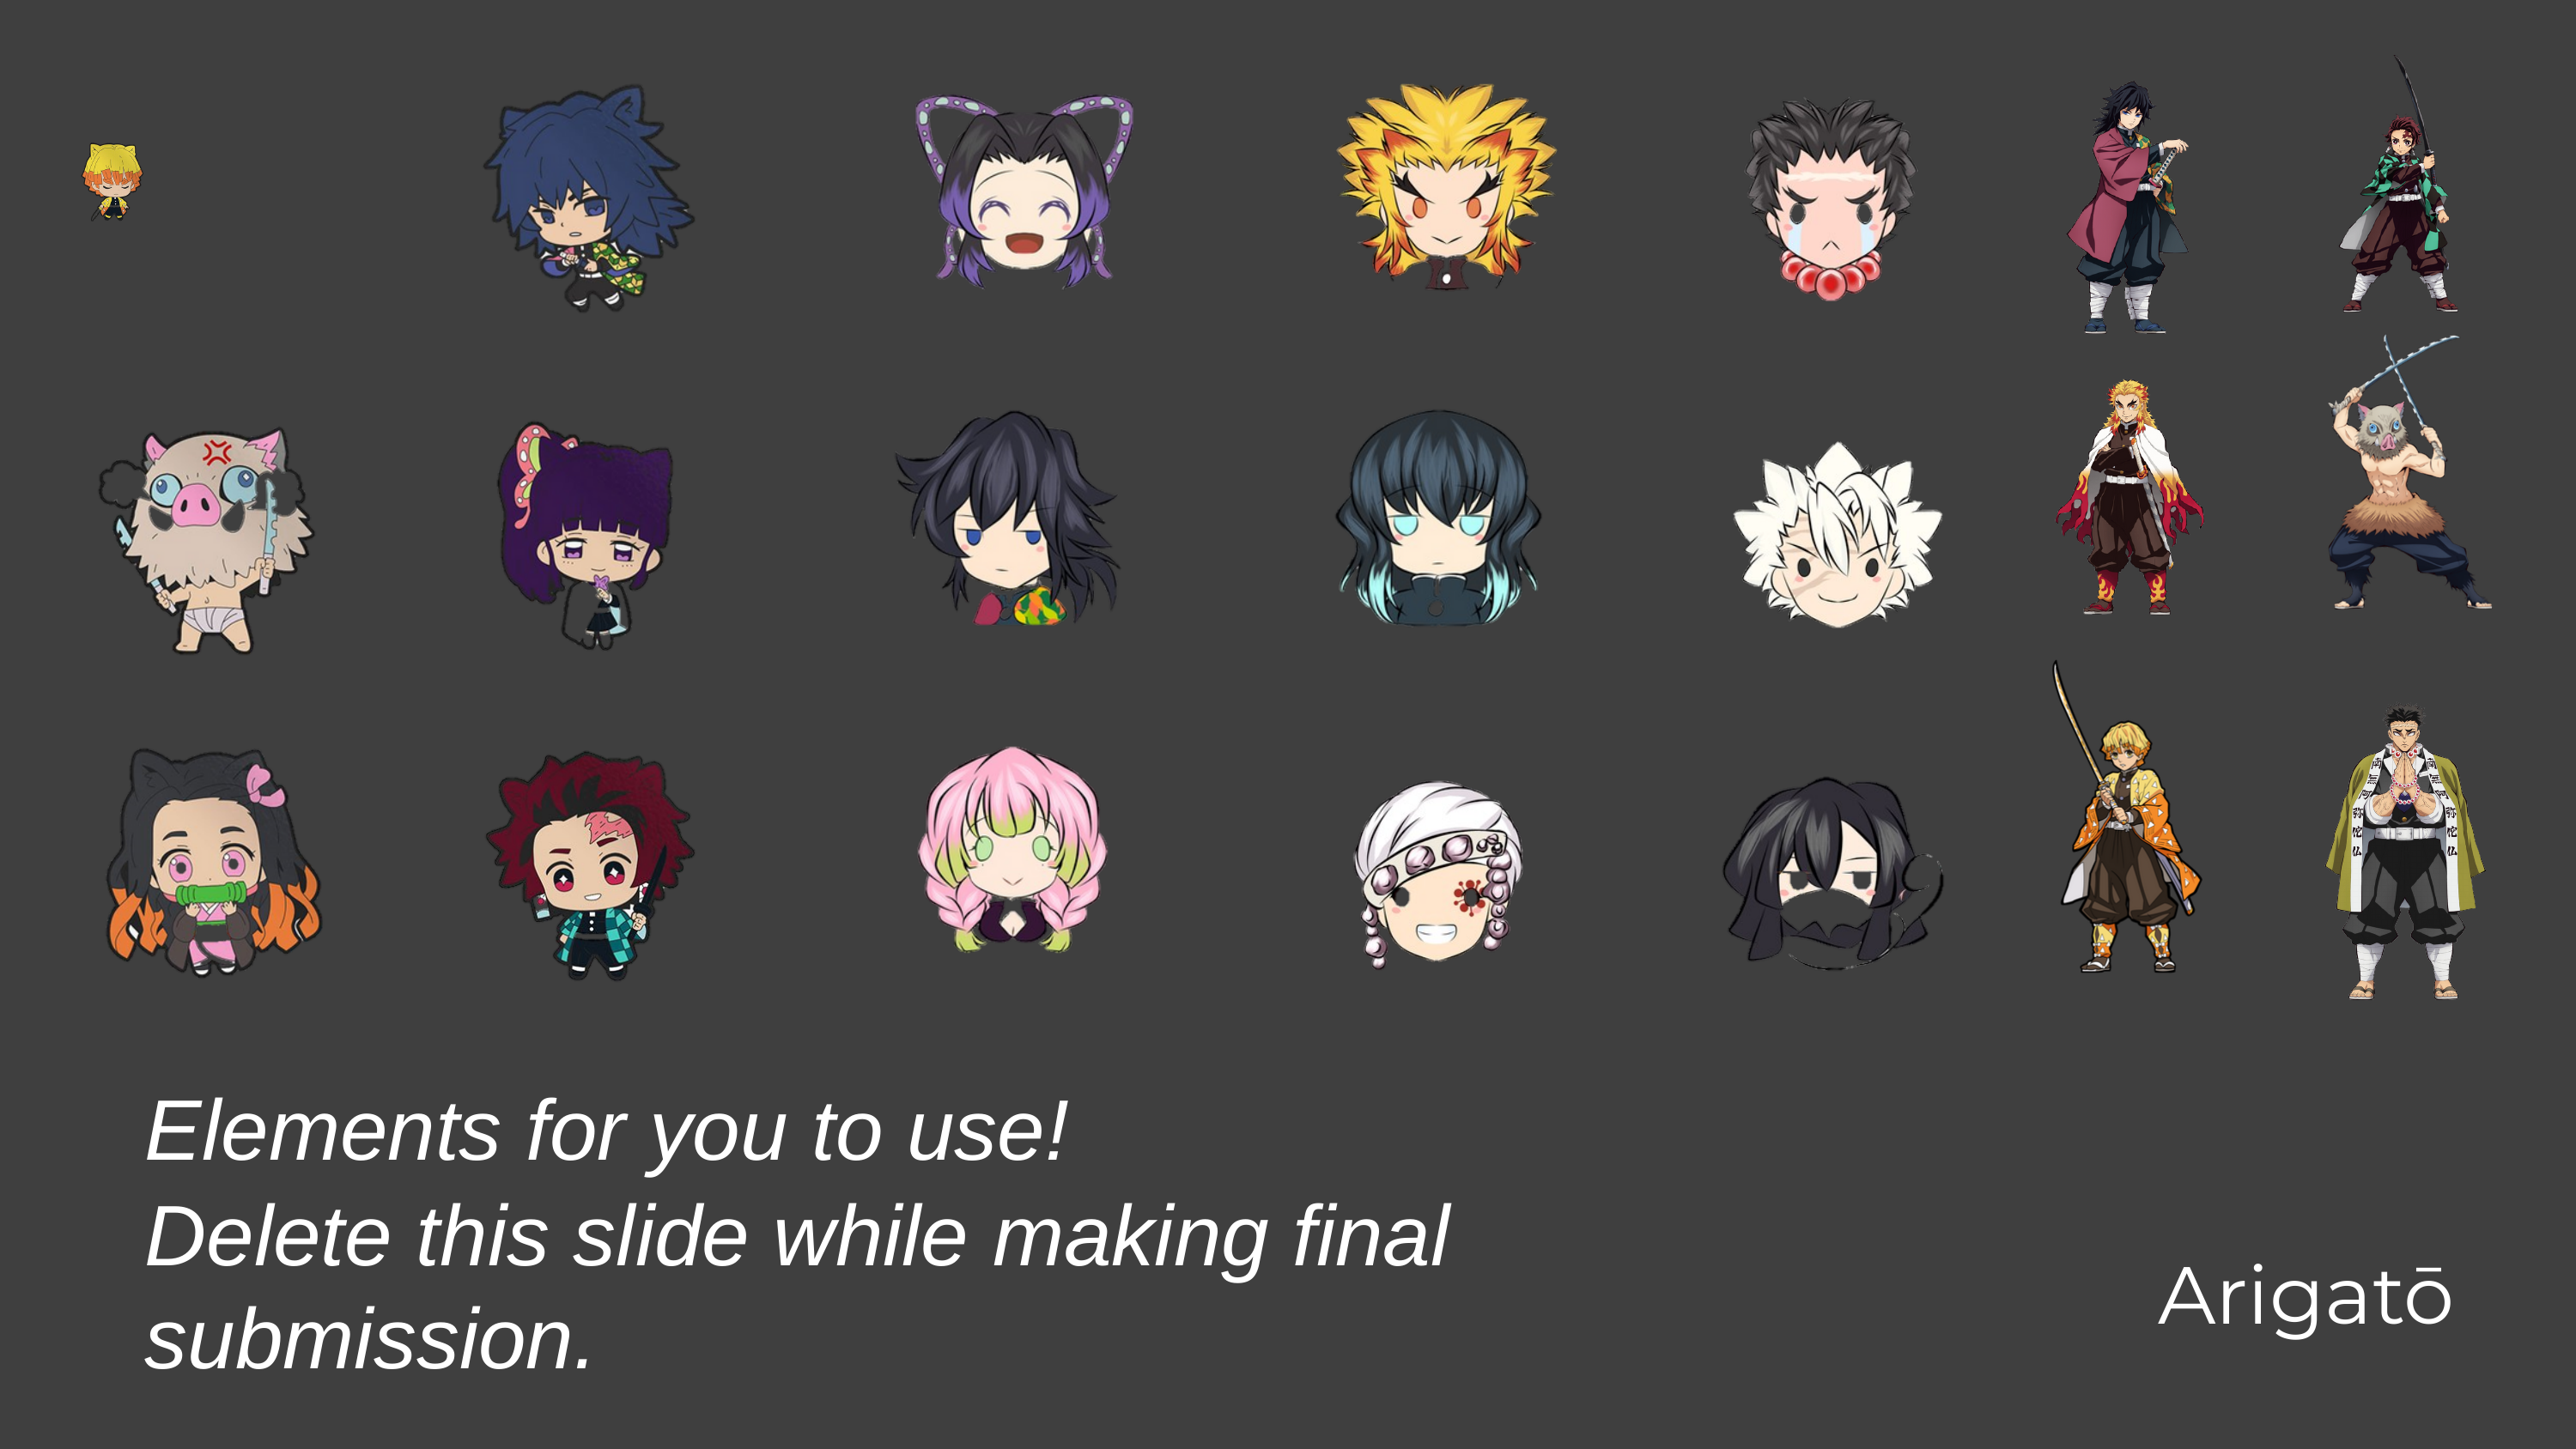

Elements for you to use!
Delete this slide while making final submission.
Arigatō